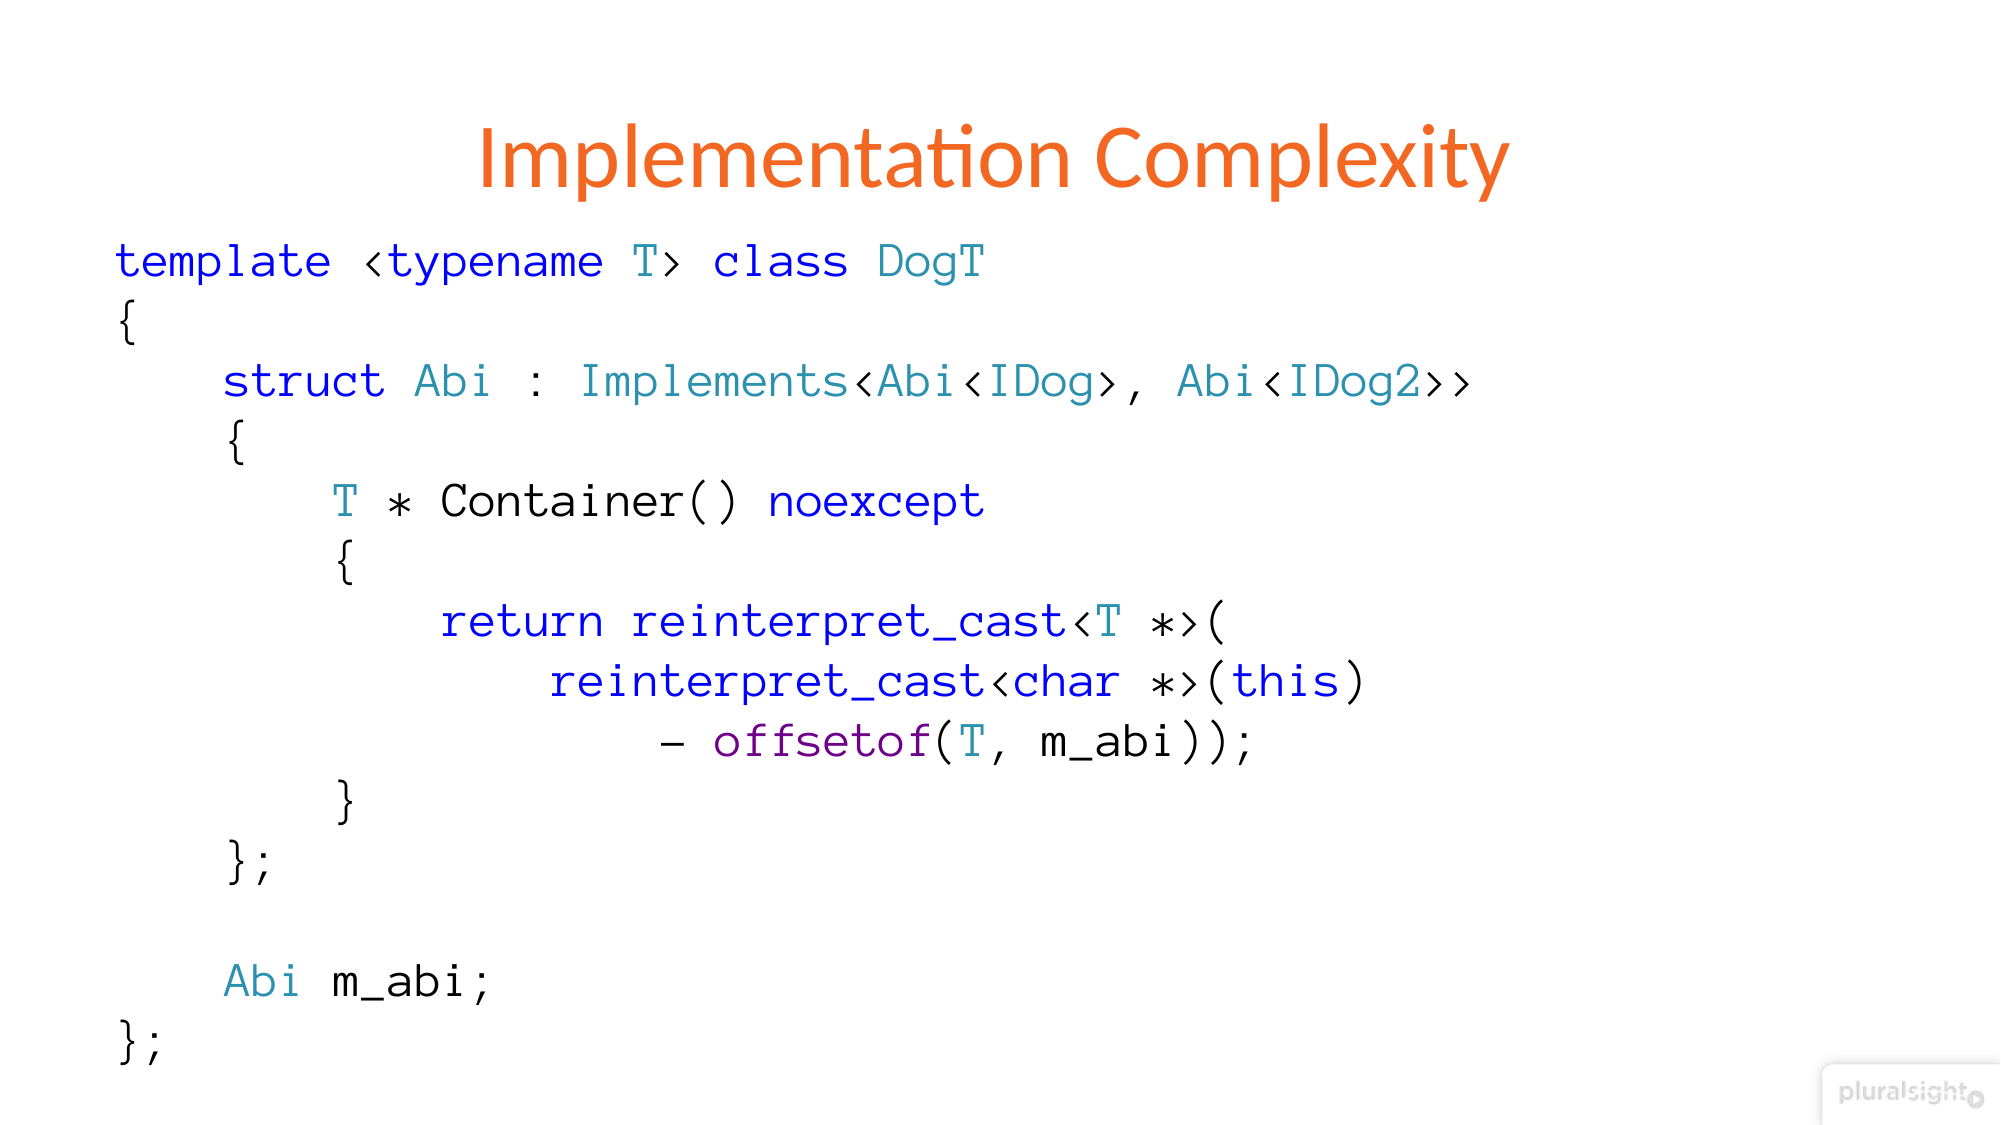

# Implementation Complexity
template <typename T> class DogT
{
    struct Abi : Implements<Abi<IDog>, Abi<IDog2>>
    {
        T * Container() noexcept
        {
            return reinterpret_cast<T *>(
                reinterpret_cast<char *>(this)
                    - offsetof(T, m_abi));
        }
    };

    Abi m_abi;
};